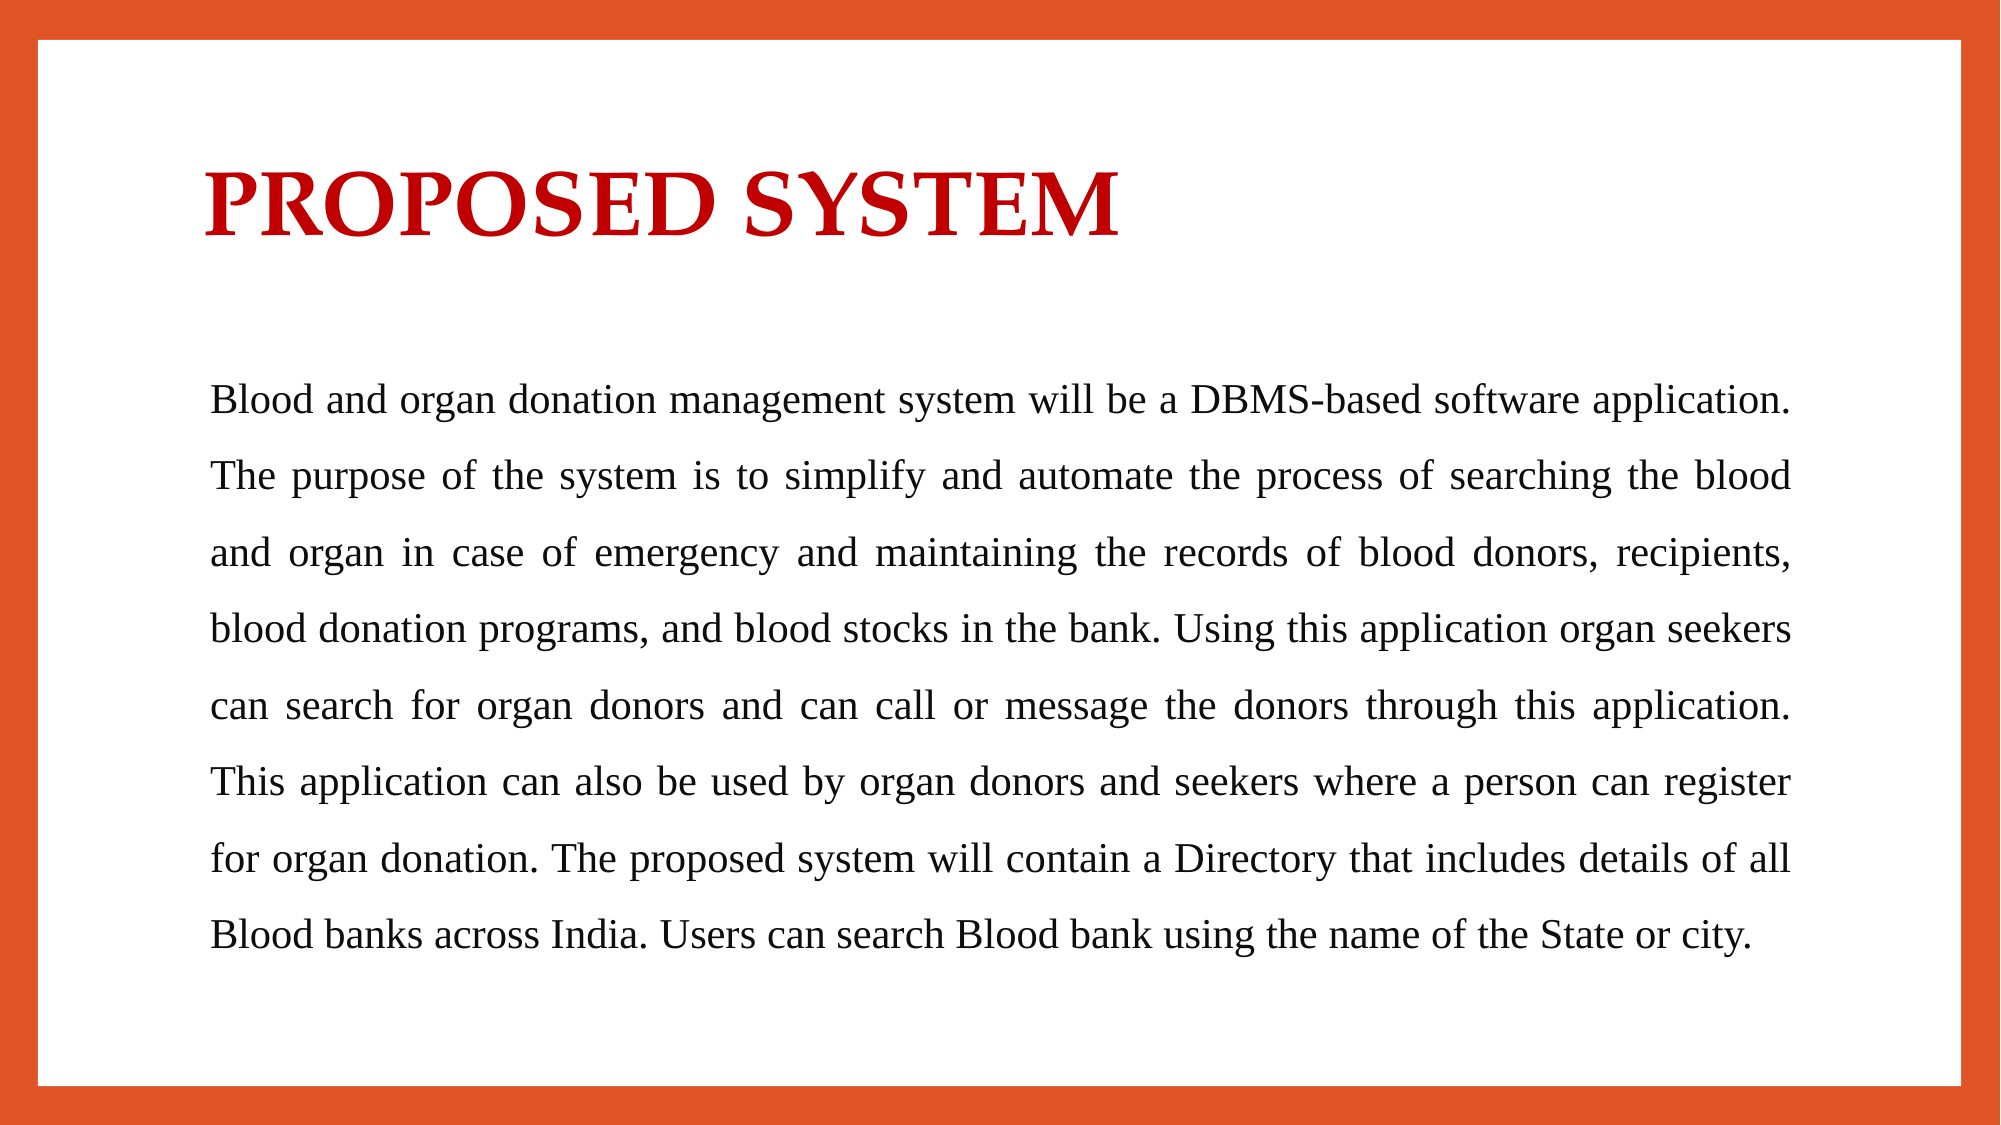

# PROPOSED SYSTEM
Blood and organ donation management system will be a DBMS-based software application. The purpose of the system is to simplify and automate the process of searching the blood and organ in case of emergency and maintaining the records of blood donors, recipients, blood donation programs, and blood stocks in the bank. Using this application organ seekers can search for organ donors and can call or message the donors through this application. This application can also be used by organ donors and seekers where a person can register for organ donation. The proposed system will contain a Directory that includes details of all Blood banks across India. Users can search Blood bank using the name of the State or city.